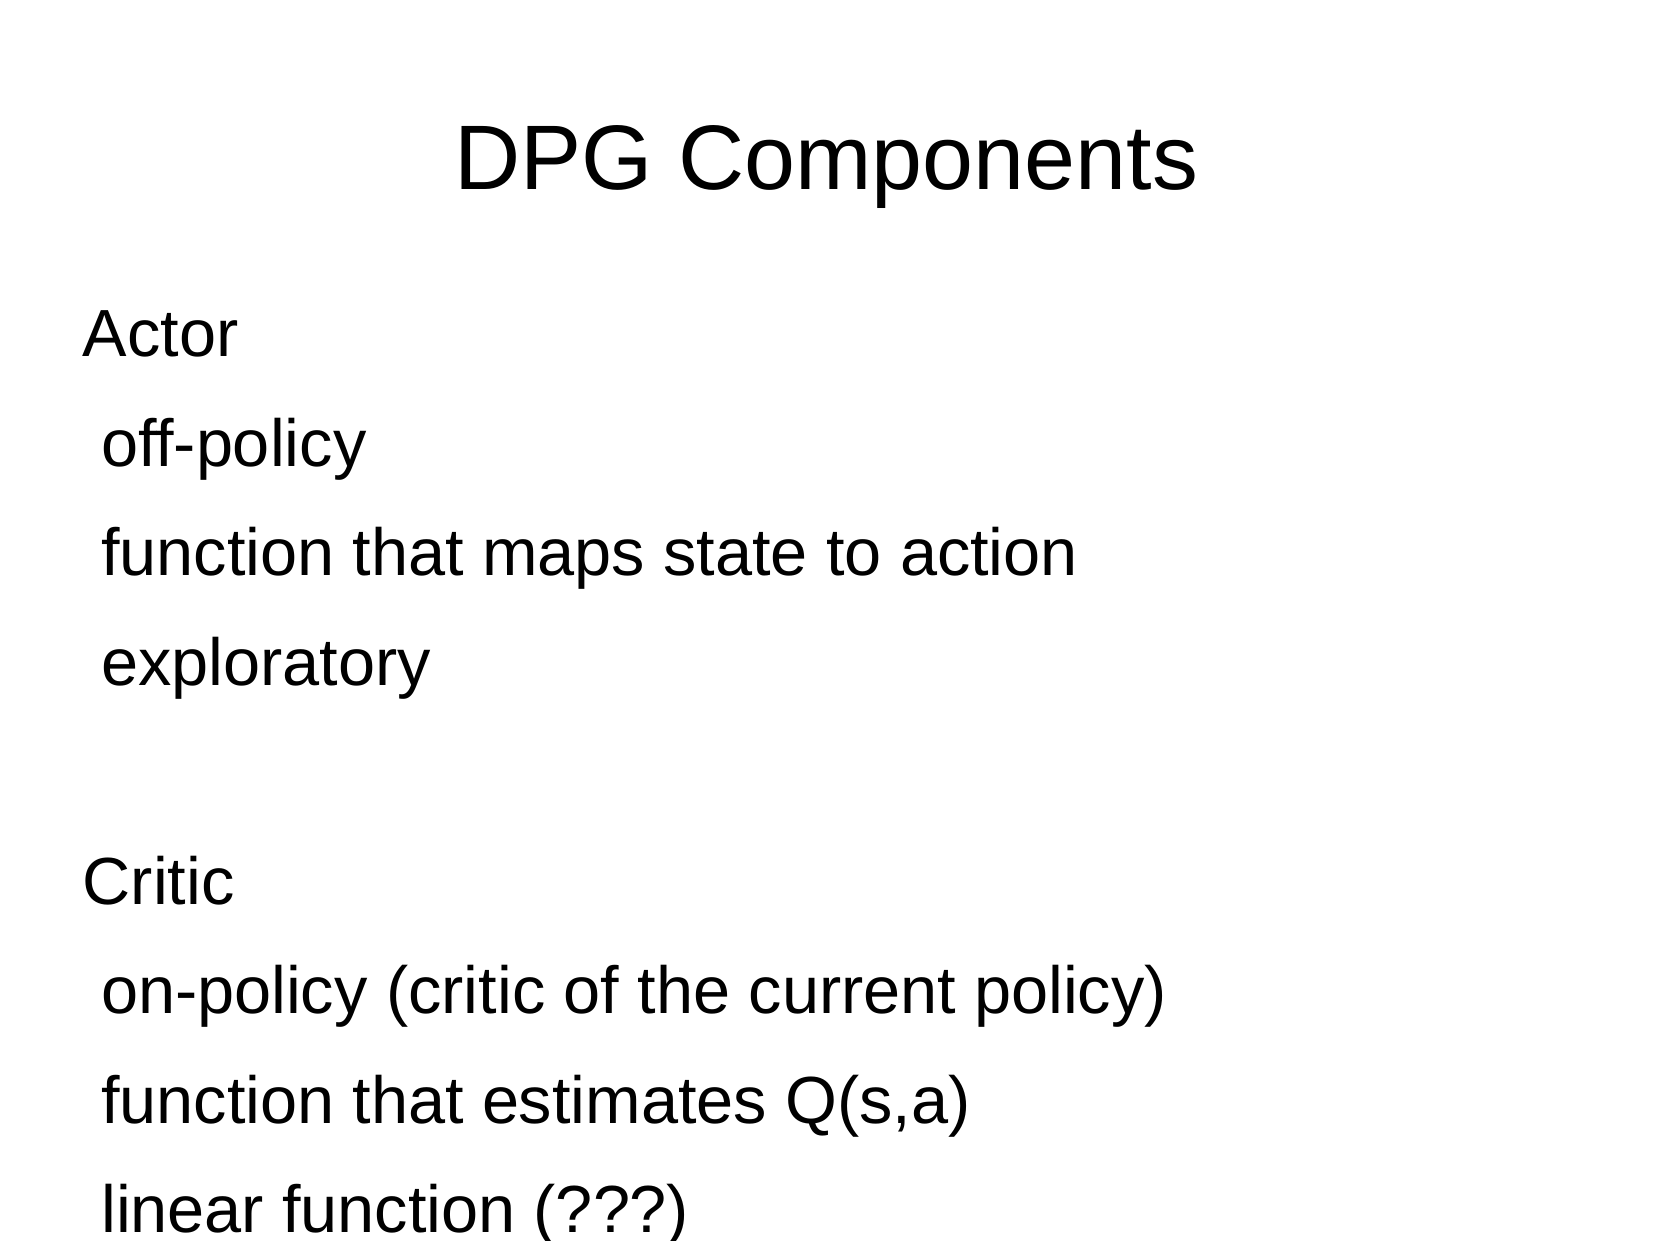

DPG Components
Actor
 off-policy
 function that maps state to action
 exploratory

Critic
 on-policy (critic of the current policy)
 function that estimates Q(s,a)
 linear function (???)